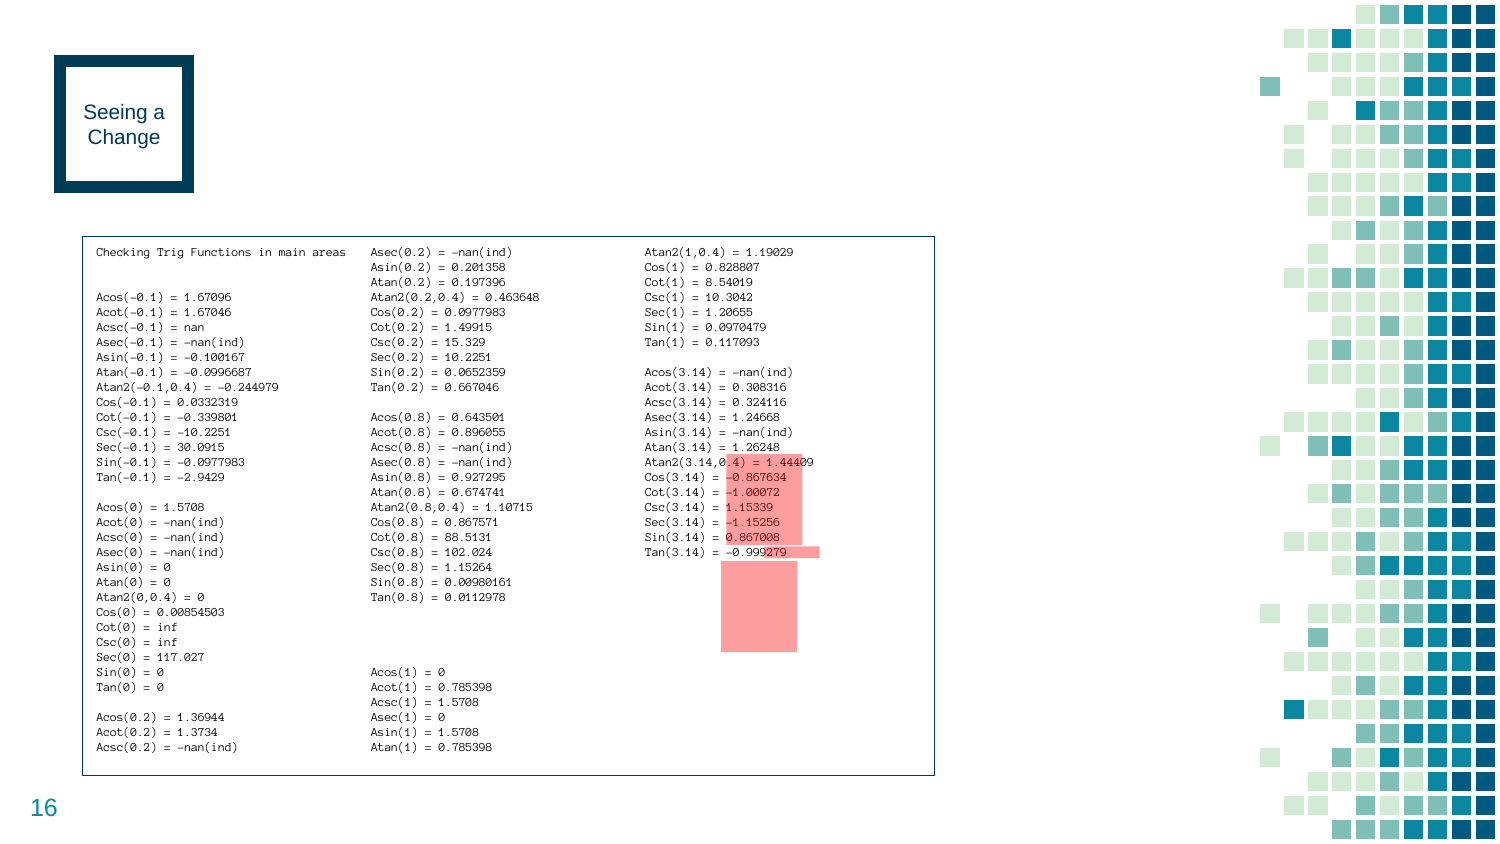

Seeing a Change
Checking Trig Functions in main areas

Acos(-0.1) = 1.67096
Acot(-0.1) = 1.67046
Acsc(-0.1) = nan
Asec(-0.1) = -nan(ind)
Asin(-0.1) = -0.100167
Atan(-0.1) = -0.0996687
Atan2(-0.1,0.4) = -0.244979
Cos(-0.1) = 0.0332319
Cot(-0.1) = -0.339801
Csc(-0.1) = -10.2251
Sec(-0.1) = 30.0915
Sin(-0.1) = -0.0977983
Tan(-0.1) = -2.9429

Acos(0) = 1.5708
Acot(0) = -nan(ind)
Acsc(0) = -nan(ind)
Asec(0) = -nan(ind)
Asin(0) = 0
Atan(0) = 0
Atan2(0,0.4) = 0
Cos(0) = 0.00854503
Cot(0) = inf
Csc(0) = inf
Sec(0) = 117.027
Sin(0) = 0
Tan(0) = 0

Acos(0.2) = 1.36944
Acot(0.2) = 1.3734
Acsc(0.2) = -nan(ind)
Asec(0.2) = -nan(ind)
Asin(0.2) = 0.201358
Atan(0.2) = 0.197396
Atan2(0.2,0.4) = 0.463648
Cos(0.2) = 0.0977983
Cot(0.2) = 1.49915
Csc(0.2) = 15.329
Sec(0.2) = 10.2251
Sin(0.2) = 0.0652359
Tan(0.2) = 0.667046

Acos(0.8) = 0.643501
Acot(0.8) = 0.896055
Acsc(0.8) = -nan(ind)
Asec(0.8) = -nan(ind)
Asin(0.8) = 0.927295
Atan(0.8) = 0.674741
Atan2(0.8,0.4) = 1.10715
Cos(0.8) = 0.867571
Cot(0.8) = 88.5131
Csc(0.8) = 102.024
Sec(0.8) = 1.15264
Sin(0.8) = 0.00980161
Tan(0.8) = 0.0112978

Acos(1) = 0
Acot(1) = 0.785398
Acsc(1) = 1.5708
Asec(1) = 0
Asin(1) = 1.5708
Atan(1) = 0.785398
Atan2(1,0.4) = 1.19029
Cos(1) = 0.828807
Cot(1) = 8.54019
Csc(1) = 10.3042
Sec(1) = 1.20655
Sin(1) = 0.0970479
Tan(1) = 0.117093

Acos(3.14) = -nan(ind)
Acot(3.14) = 0.308316
Acsc(3.14) = 0.324116
Asec(3.14) = 1.24668
Asin(3.14) = -nan(ind)
Atan(3.14) = 1.26248
Atan2(3.14,0.4) = 1.44409
Cos(3.14) = -0.867634
Cot(3.14) = -1.00072
Csc(3.14) = 1.15339
Sec(3.14) = -1.15256
Sin(3.14) = 0.867008
Tan(3.14) = -0.999279

16